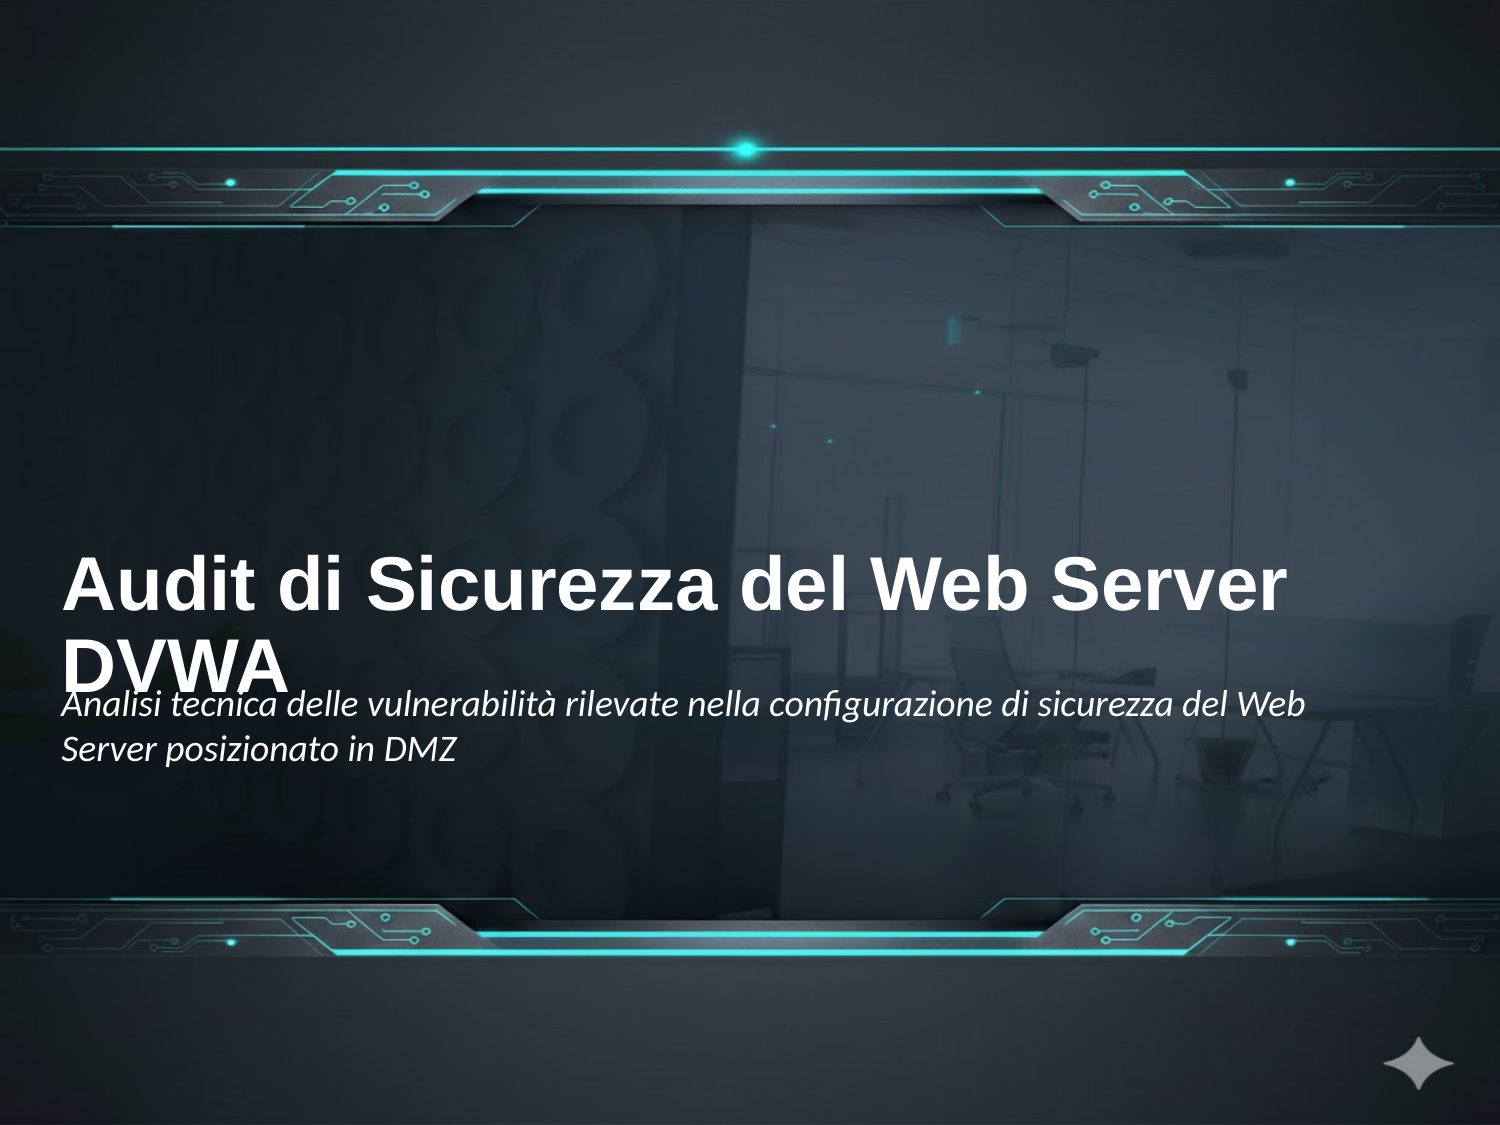

# Audit di Sicurezza del Web Server DVWA
Analisi tecnica delle vulnerabilità rilevate nella configurazione di sicurezza del Web Server posizionato in DMZ